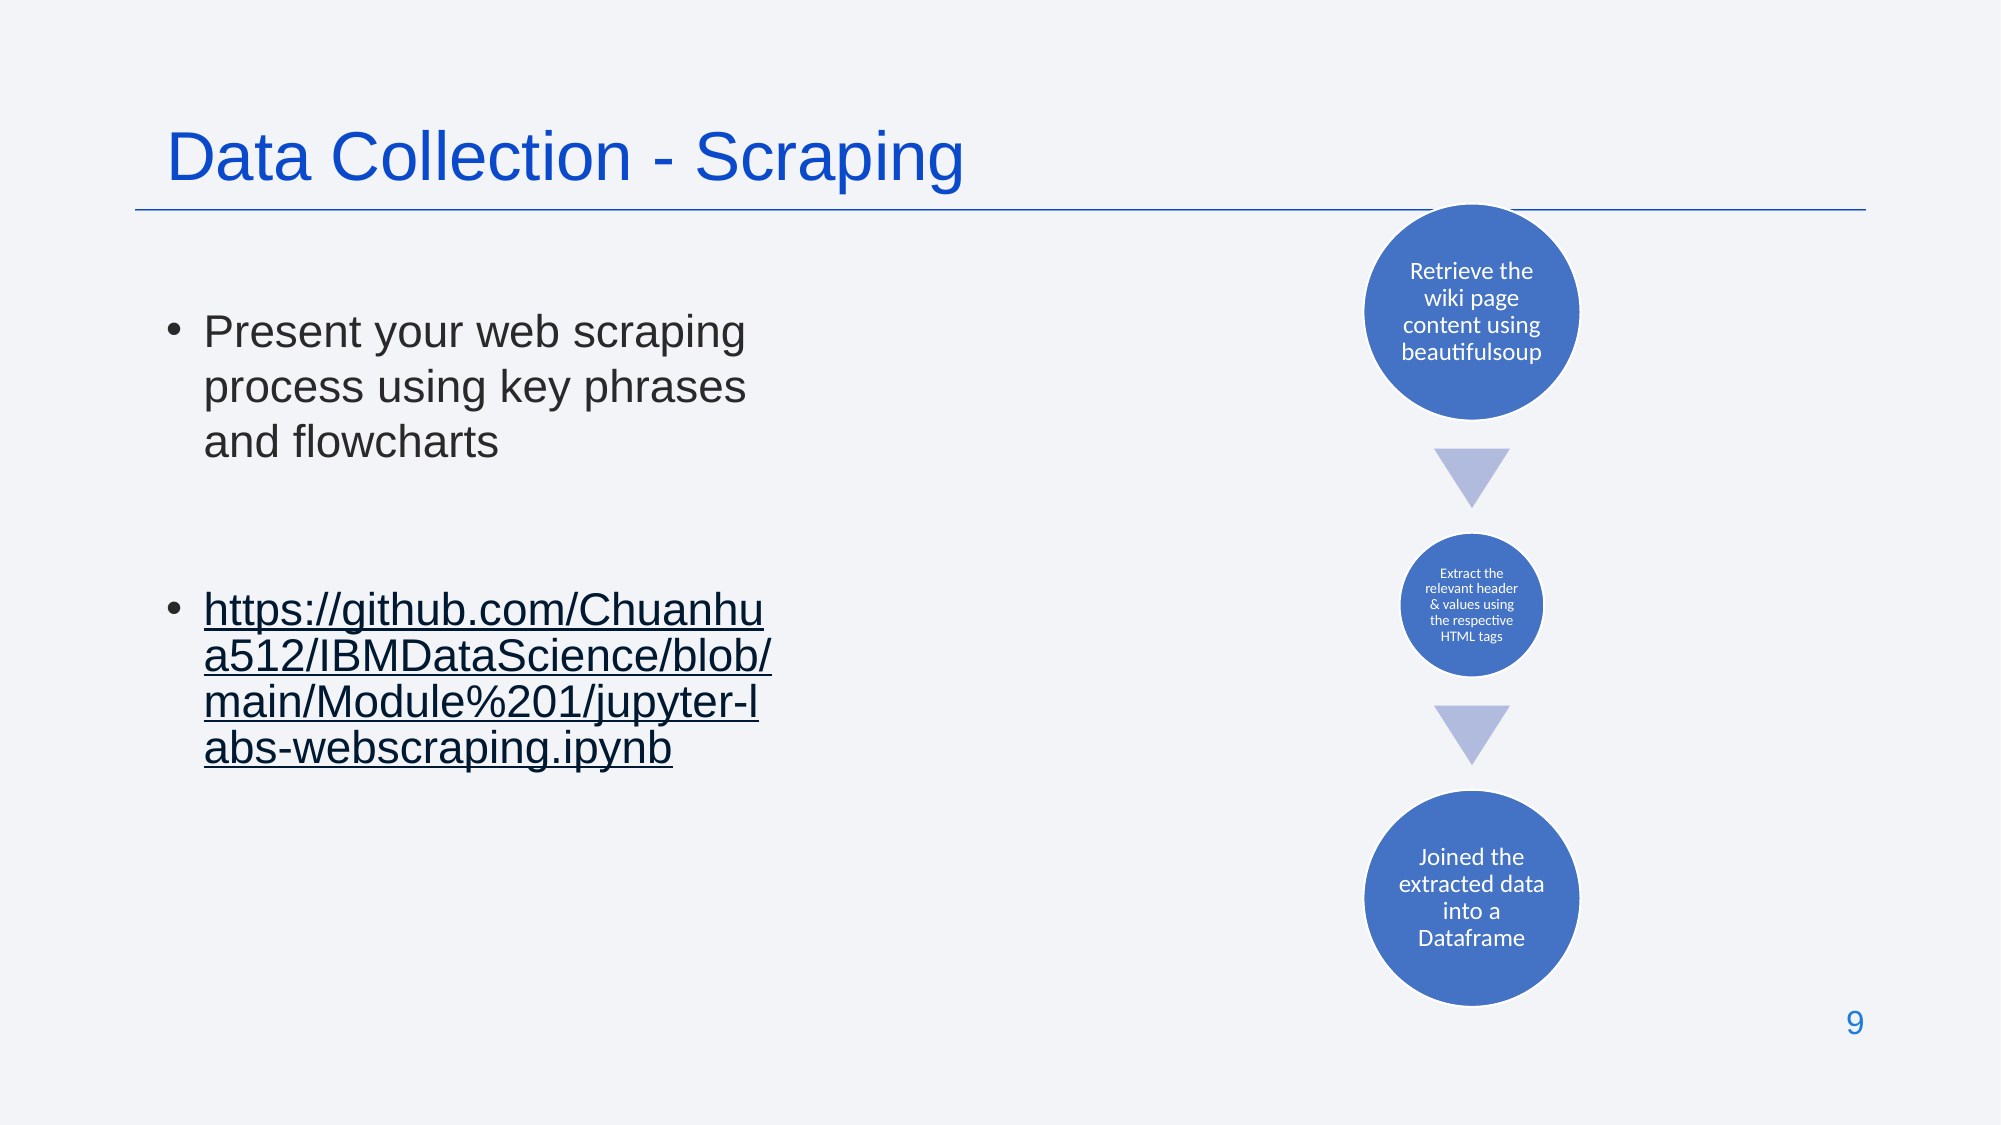

Data Collection - Scraping
Retrieve the wiki page content using beautifulsoup
Extract the relevant header & values using the respective HTML tags
Joined the extracted data into a Dataframe
Present your web scraping process using key phrases and flowcharts

https://github.com/Chuanhua512/IBMDataScience/blob/main/Module%201/jupyter-labs-webscraping.ipynb
9